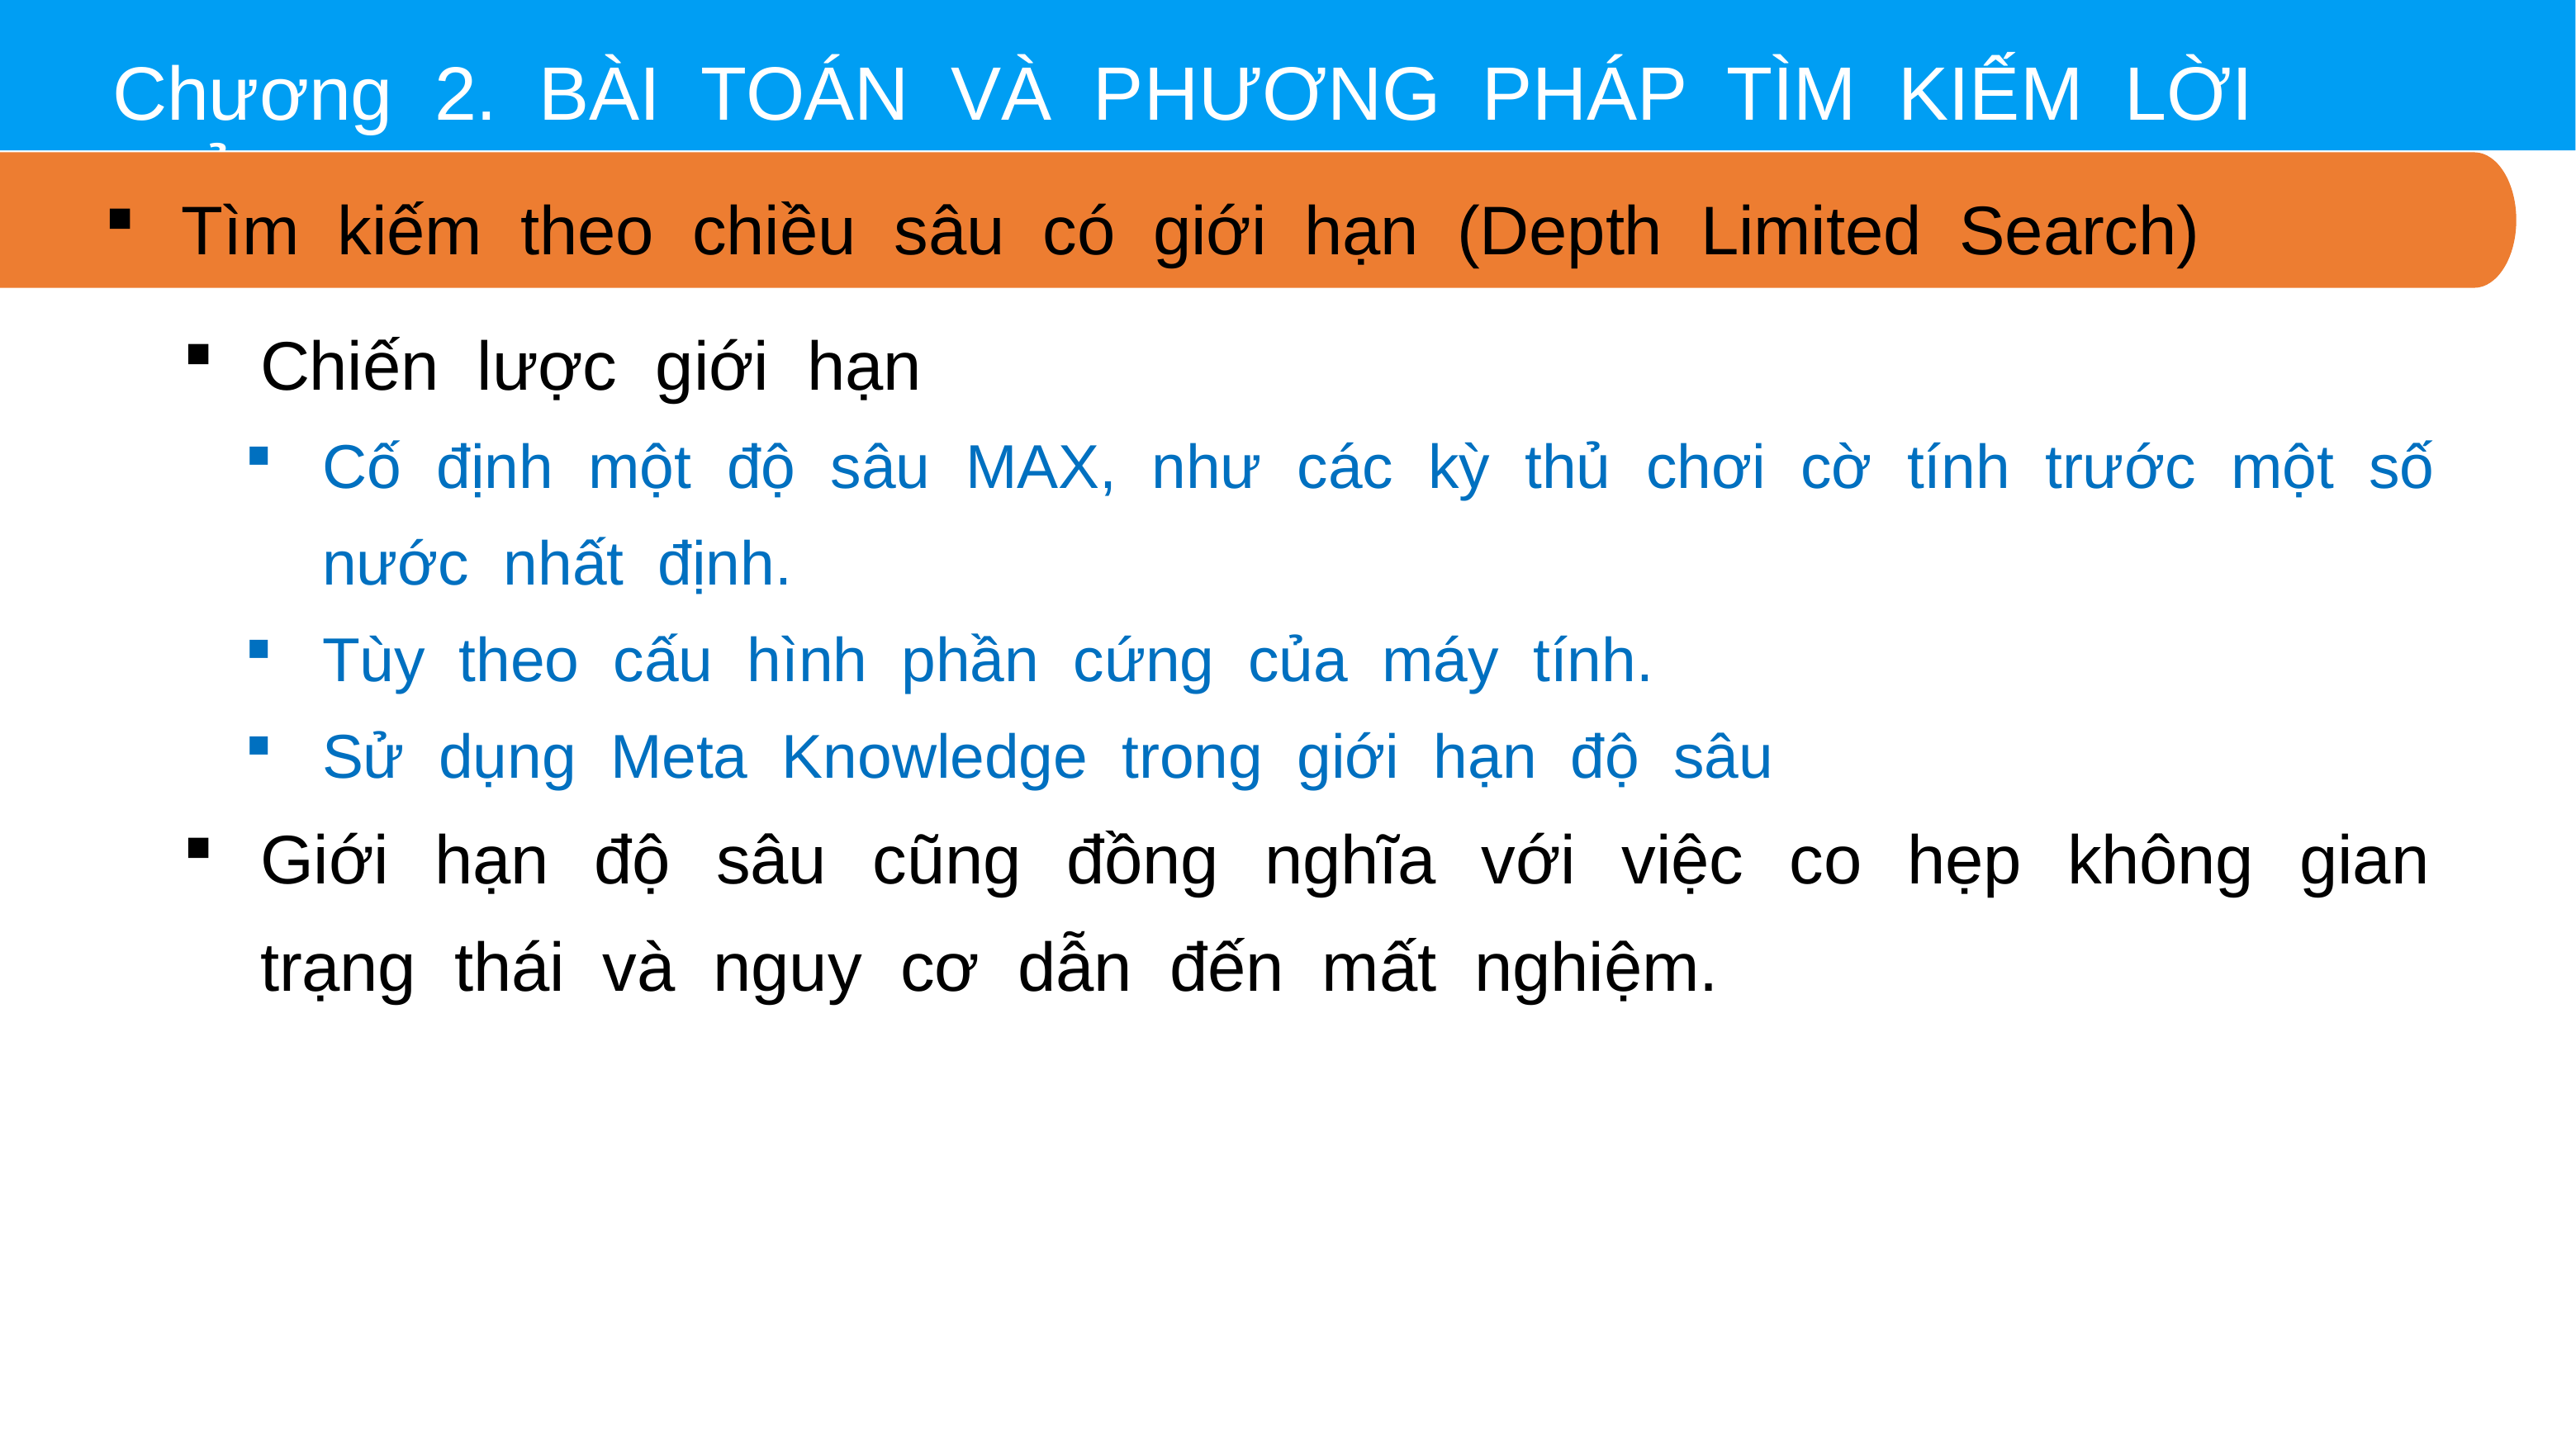

Chương  2.  BÀI  TOÁN  VÀ  PHƯƠNG  PHÁP  TÌM  KIẾM  LỜI  GIẢI

Tìm  kiếm  theo  chiều  sâu  có  giới  hạn  (Depth  Limited  Search)
Chiến  lược  giới  hạn
Cố  định  một  độ  sâu  MAX,  như  các  kỳ  thủ  chơi  cờ  tính  trước  một  số  nước  nhất  định.
Tùy  theo  cấu  hình  phần  cứng  của  máy  tính.
Sử  dụng  Meta  Knowledge  trong  giới  hạn  độ  sâu
Giới  hạn  độ  sâu  cũng  đồng  nghĩa  với  việc  co  hẹp  không  gian  trạng  thái  và  nguy  cơ  dẫn  đến  mất  nghiệm.